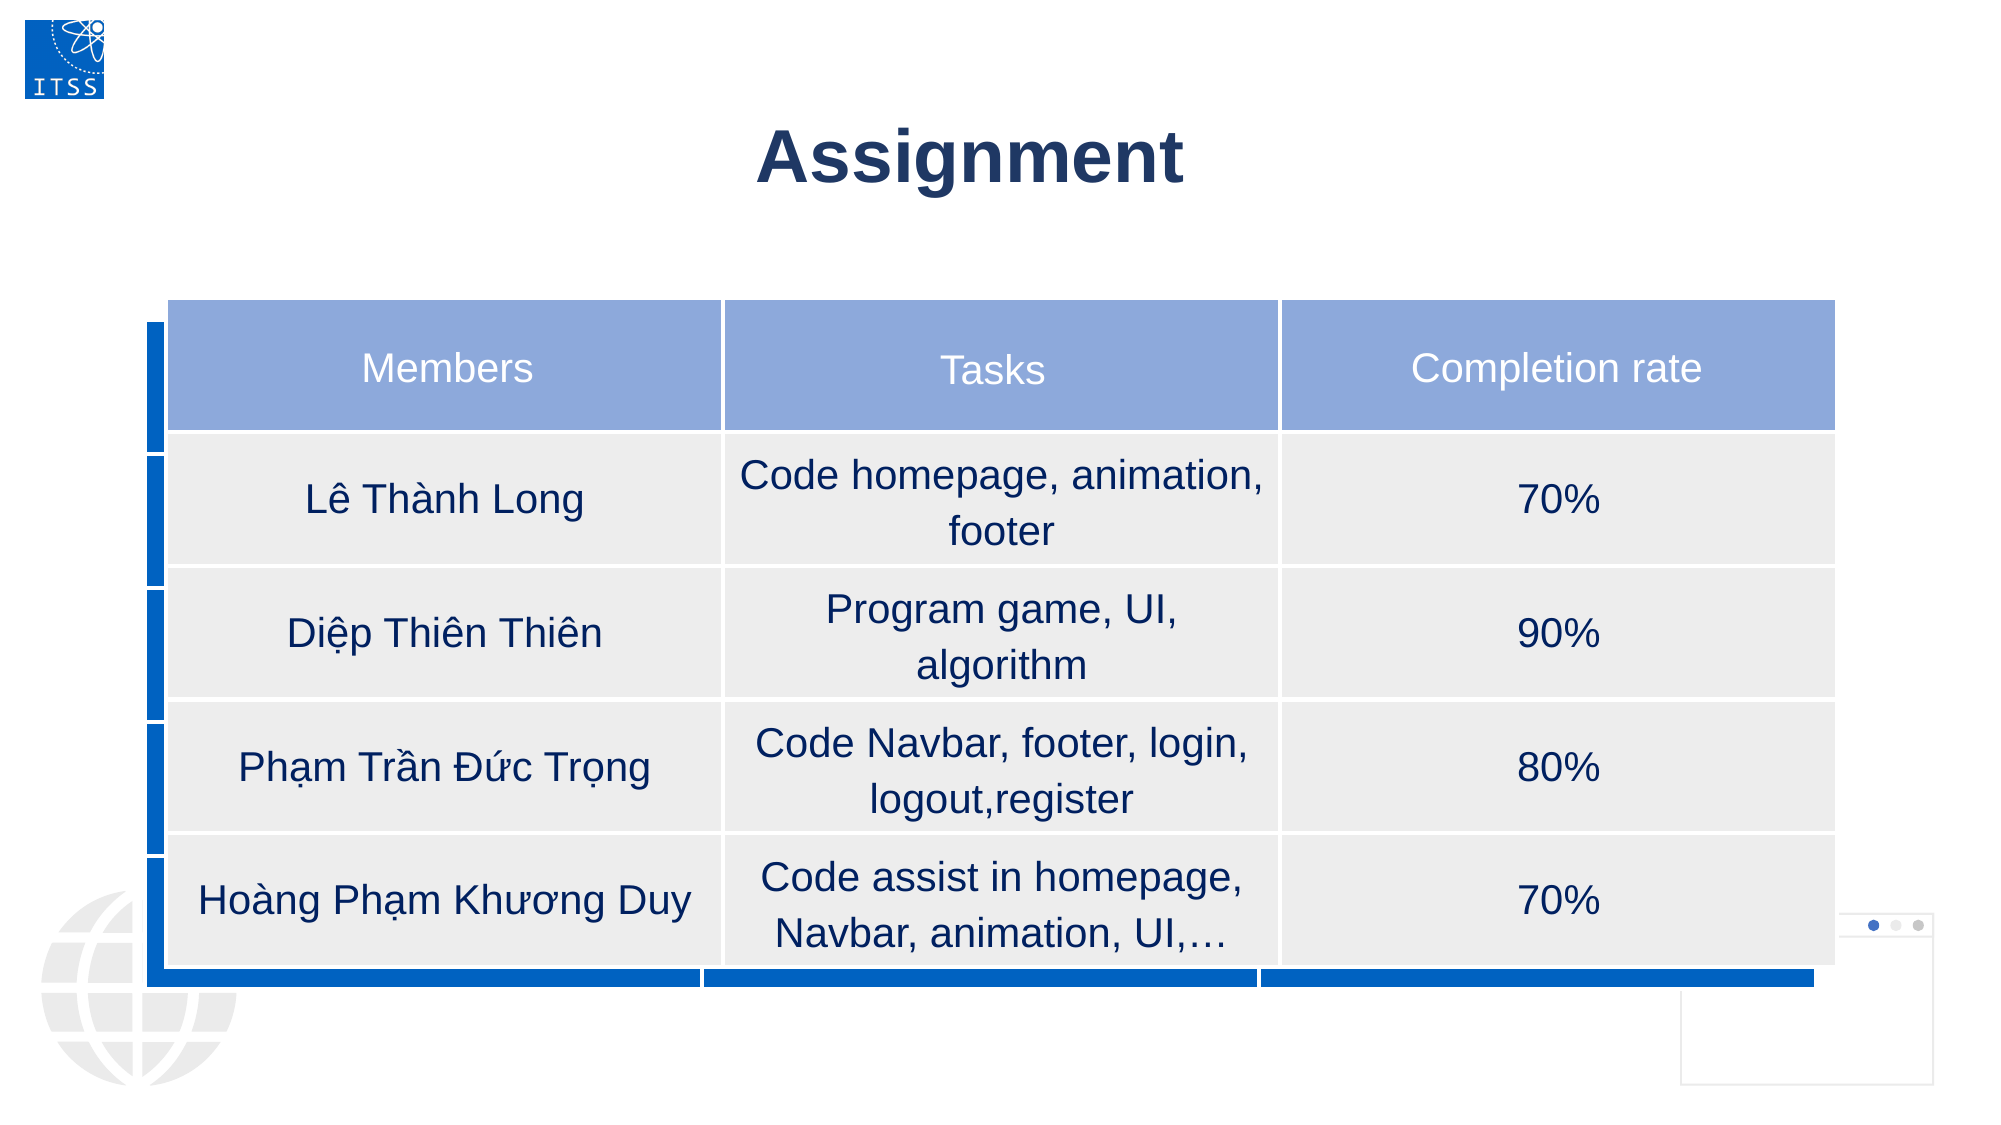

Assignment
|  |  |  |
| --- | --- | --- |
| Lê Thành Long | Code homepage, animation, footer | 70% |
| Diệp Thiên Thiên | Program game, UI, algorithm | 90% |
| Phạm Trần Đức Trọng | Code Navbar, footer, login, logout,register | 80% |
| Hoàng Phạm Khương Duy | Code assist in homepage, Navbar, animation, UI,… | 70% |
|  |  |  |
| --- | --- | --- |
|  |  |  |
|  |  |  |
|  |  |  |
|  |  |  |
Completion rate
Members
Tasks